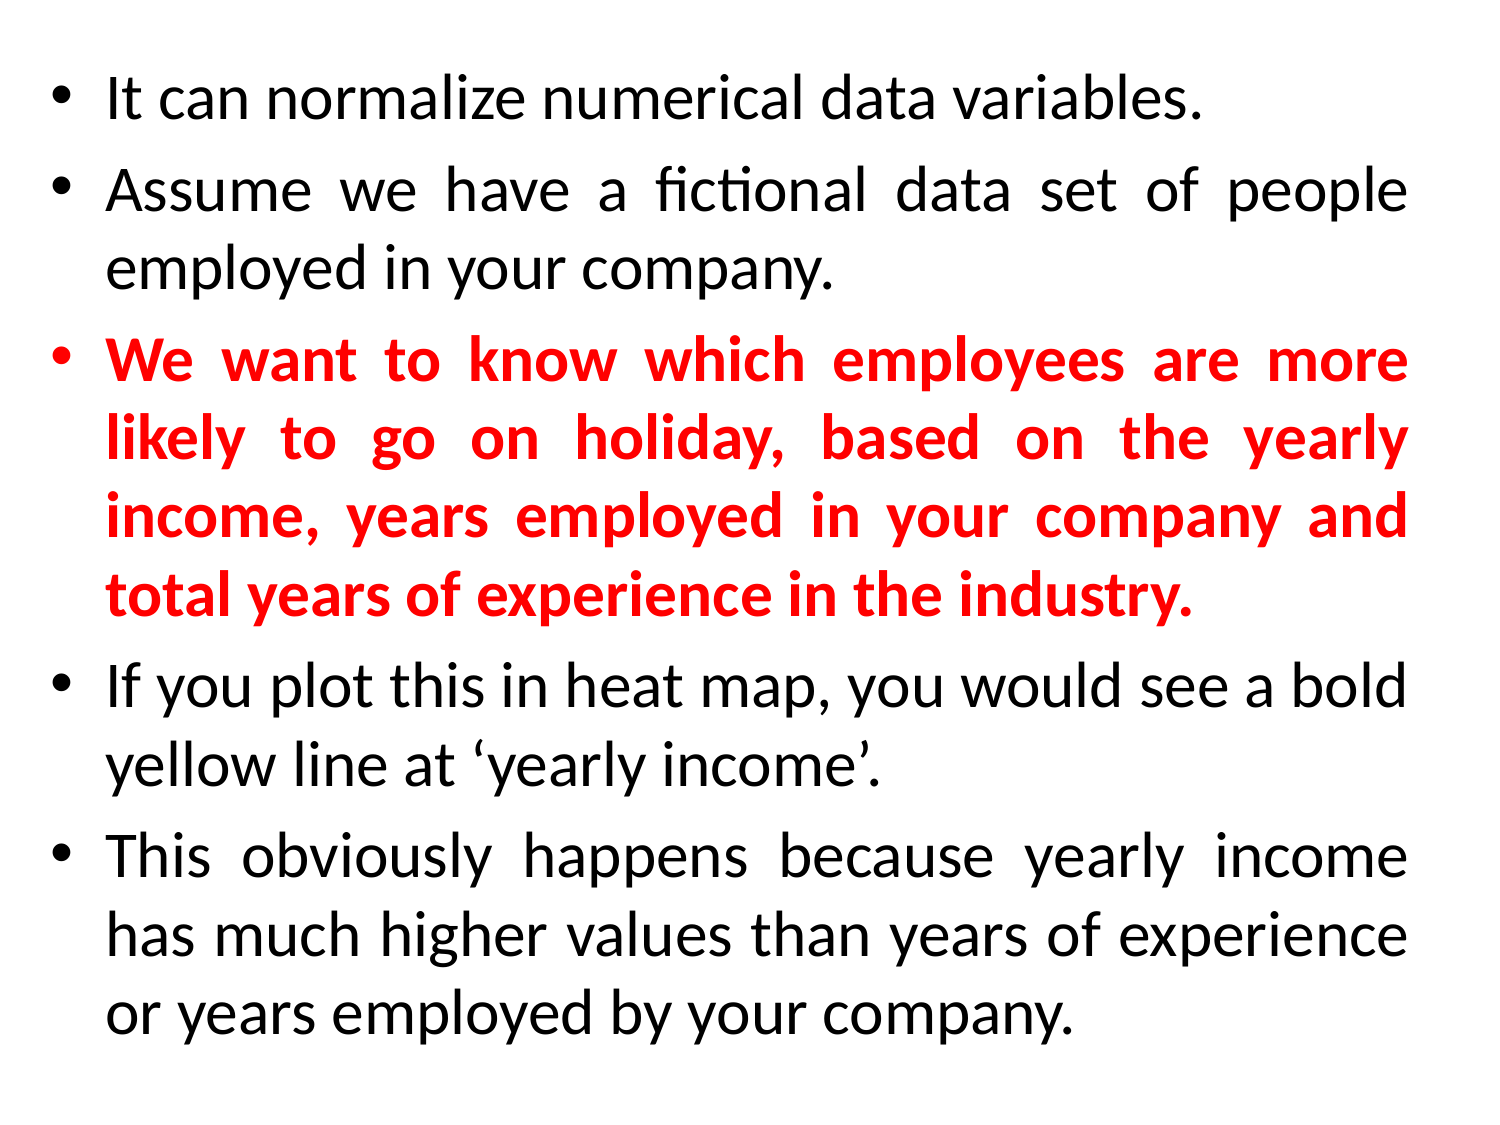

It can normalize numerical data variables.
Assume we have a fictional data set of people employed in your company.
We want to know which employees are more likely to go on holiday, based on the yearly income, years employed in your company and total years of experience in the industry.
If you plot this in heat map, you would see a bold yellow line at ‘yearly income’.
This obviously happens because yearly income has much higher values than years of experience or years employed by your company.